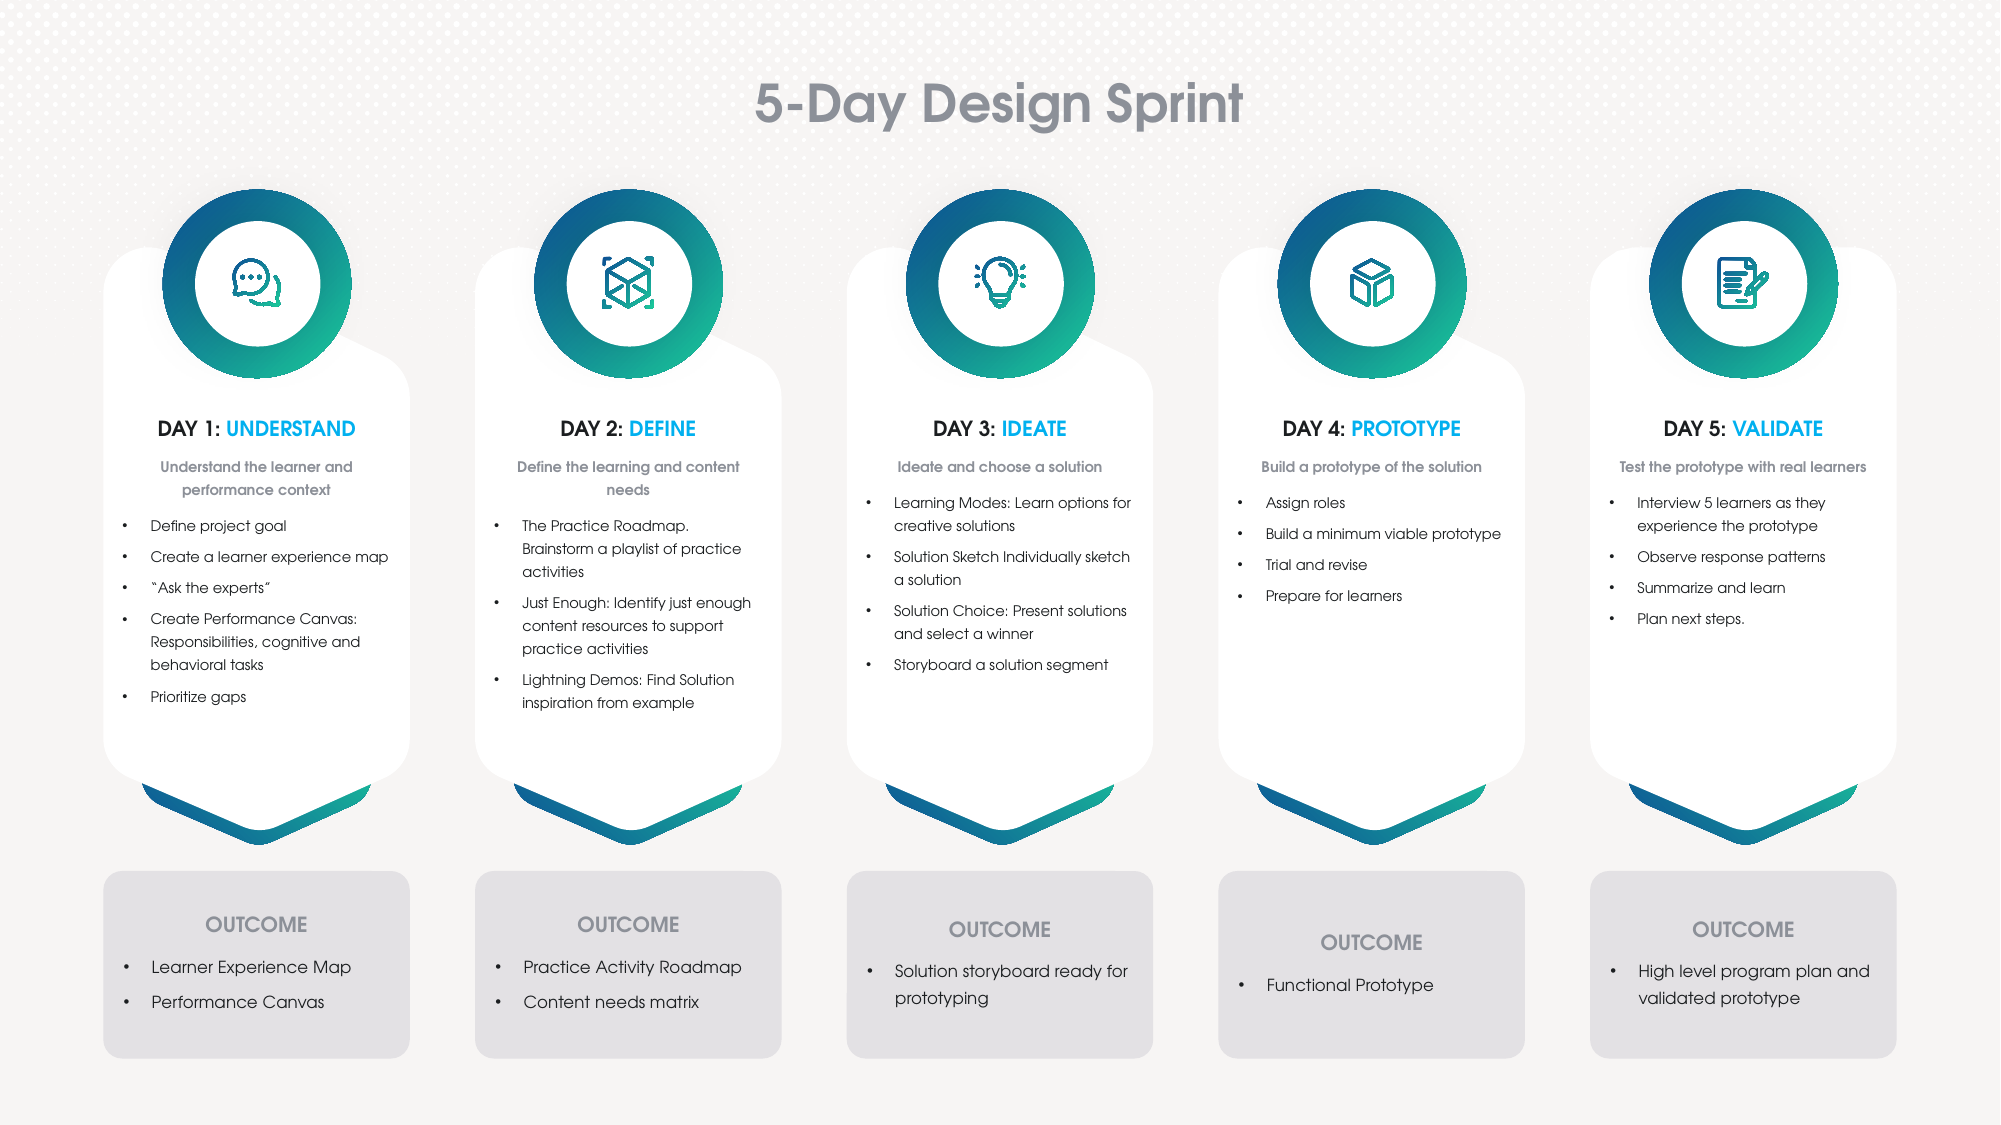

5-Day Design Sprint

DAY 1: UNDERSTAND
Understand the learner and performance context
Define project goal
Create a learner experience map
“Ask the experts”
Create Performance Canvas: Responsibilities, cognitive and behavioral tasks
Prioritize gaps
DAY 2: DEFINE
Define the learning and content needs
The Practice Roadmap. Brainstorm a playlist of practice activities
Just Enough: Identify just enough content resources to support practice activities
Lightning Demos: Find Solution inspiration from example
DAY 3: IDEATE
Ideate and choose a solution
Learning Modes: Learn options for creative solutions
Solution Sketch Individually sketch a solution
Solution Choice: Present solutions and select a winner
Storyboard a solution segment
DAY 4: PROTOTYPE
Build a prototype of the solution
Assign roles
Build a minimum viable prototype
Trial and revise
Prepare for learners
DAY 5: VALIDATE
Test the prototype with real learners
Interview 5 learners as they experience the prototype
Observe response patterns
Summarize and learn
Plan next steps.

OUTCOME
Learner Experience Map
Performance Canvas
OUTCOME
Practice Activity Roadmap
Content needs matrix
OUTCOME
Solution storyboard ready for prototyping
OUTCOME
Functional Prototype
OUTCOME
High level program plan and validated prototype